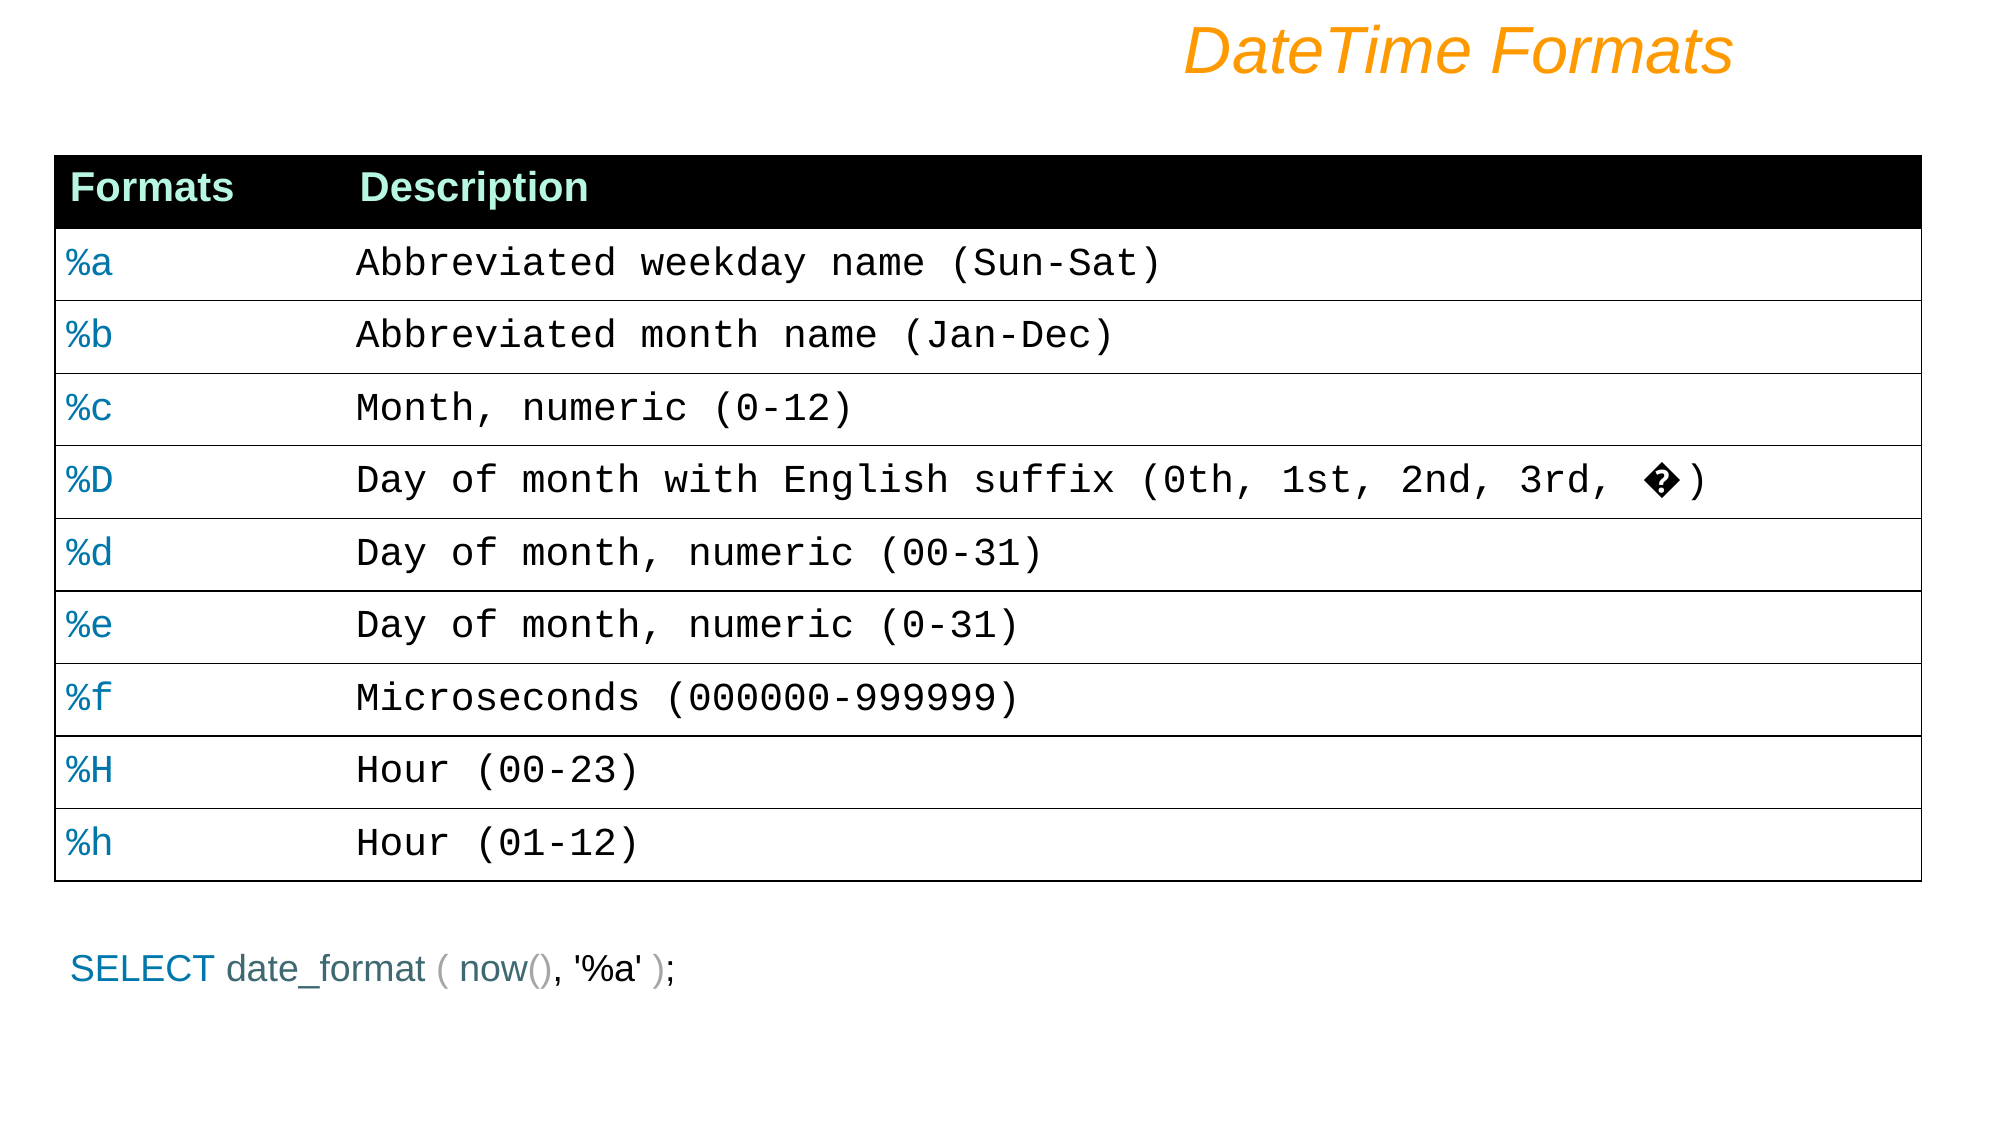

DateTime Formats
| Formats | Description |
| --- | --- |
| %a | Abbreviated weekday name (Sun-Sat) |
| %b | Abbreviated month name (Jan-Dec) |
| %c | Month, numeric (0-12) |
| %D | Day of month with English suffix (0th, 1st, 2nd, 3rd, �) |
| %d | Day of month, numeric (00-31) |
| %e | Day of month, numeric (0-31) |
| %f | Microseconds (000000-999999) |
| %H | Hour (00-23) |
| %h | Hour (01-12) |
SELECT date_format ( now(), '%a' );